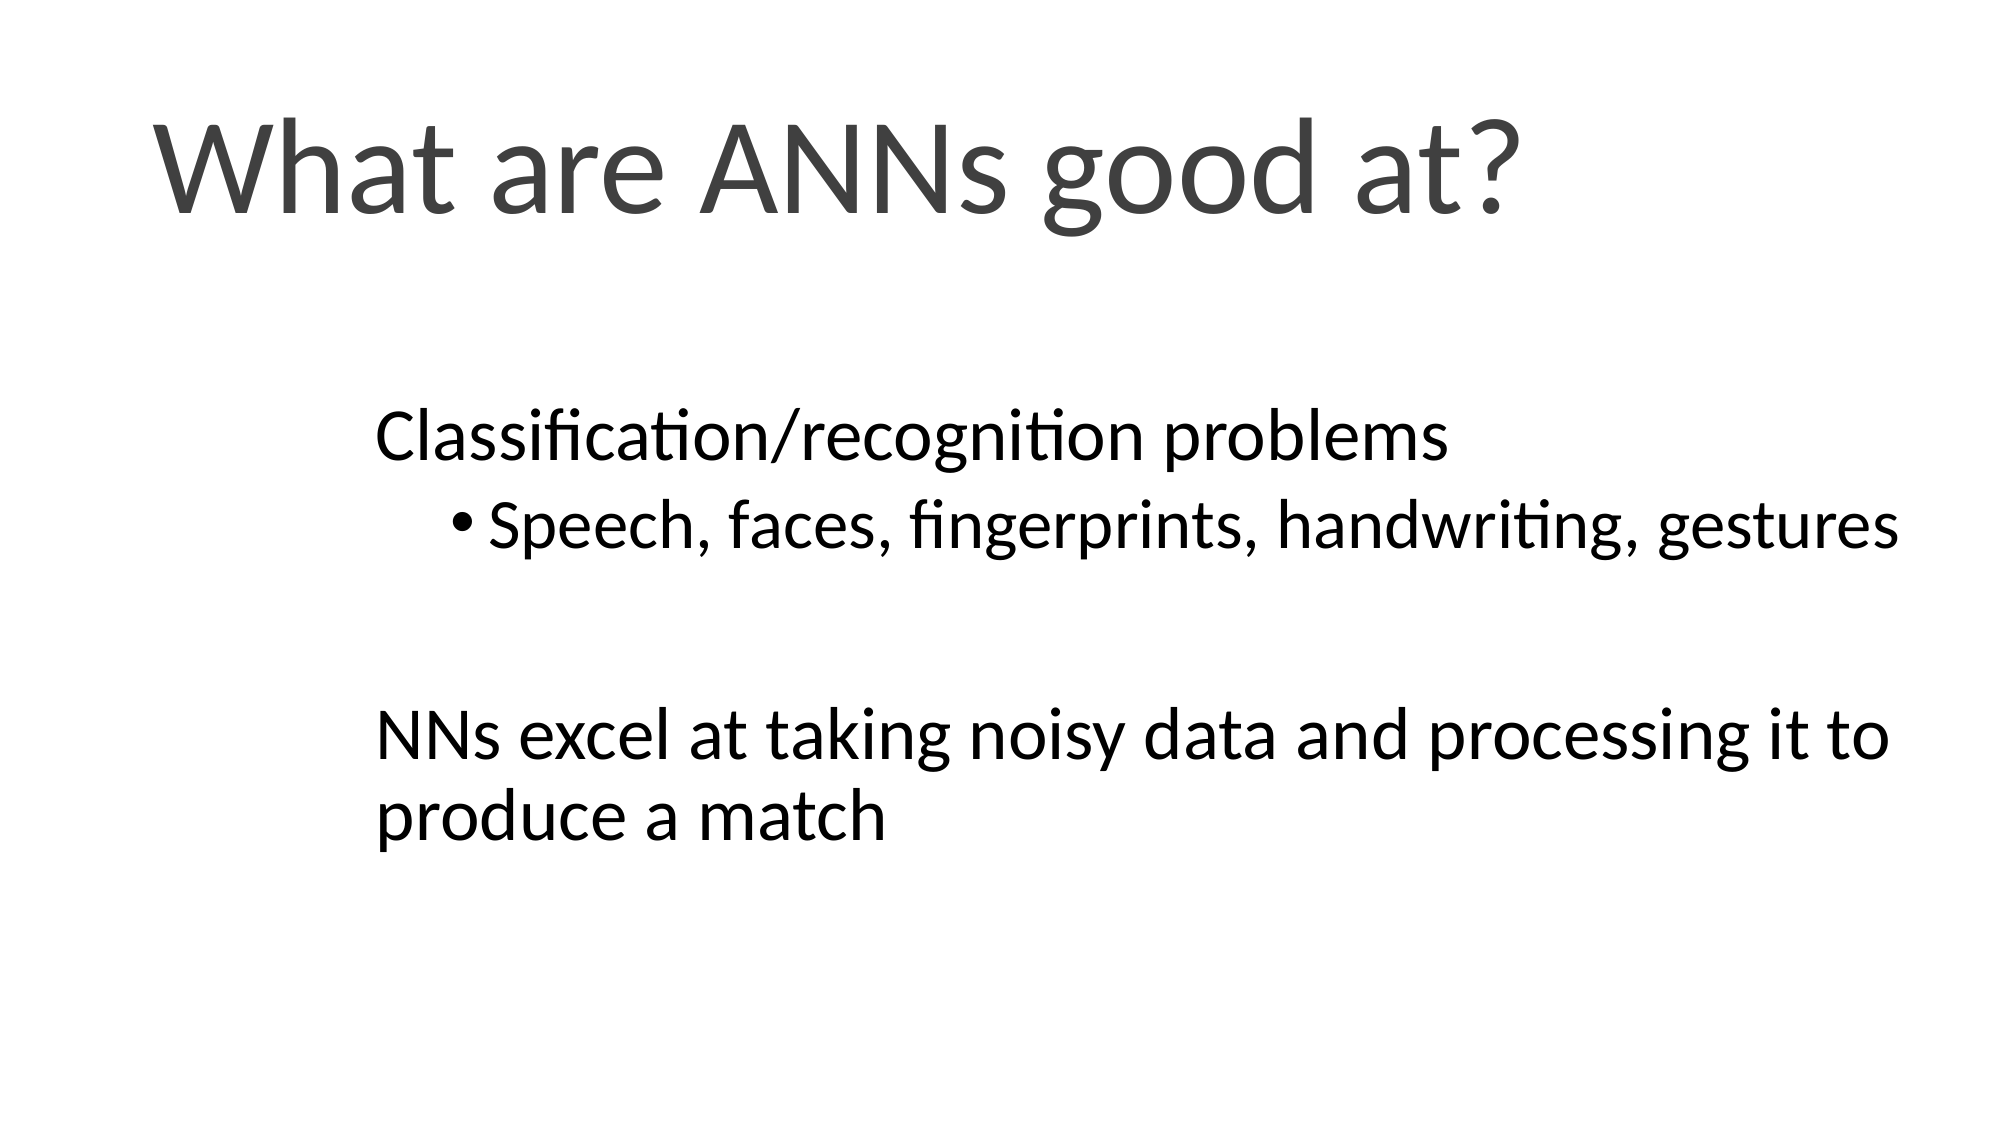

# What are ANNs good at?
Classification/recognition problems
Speech, faces, fingerprints, handwriting, gestures

NNs excel at taking noisy data and processing it to produce a match